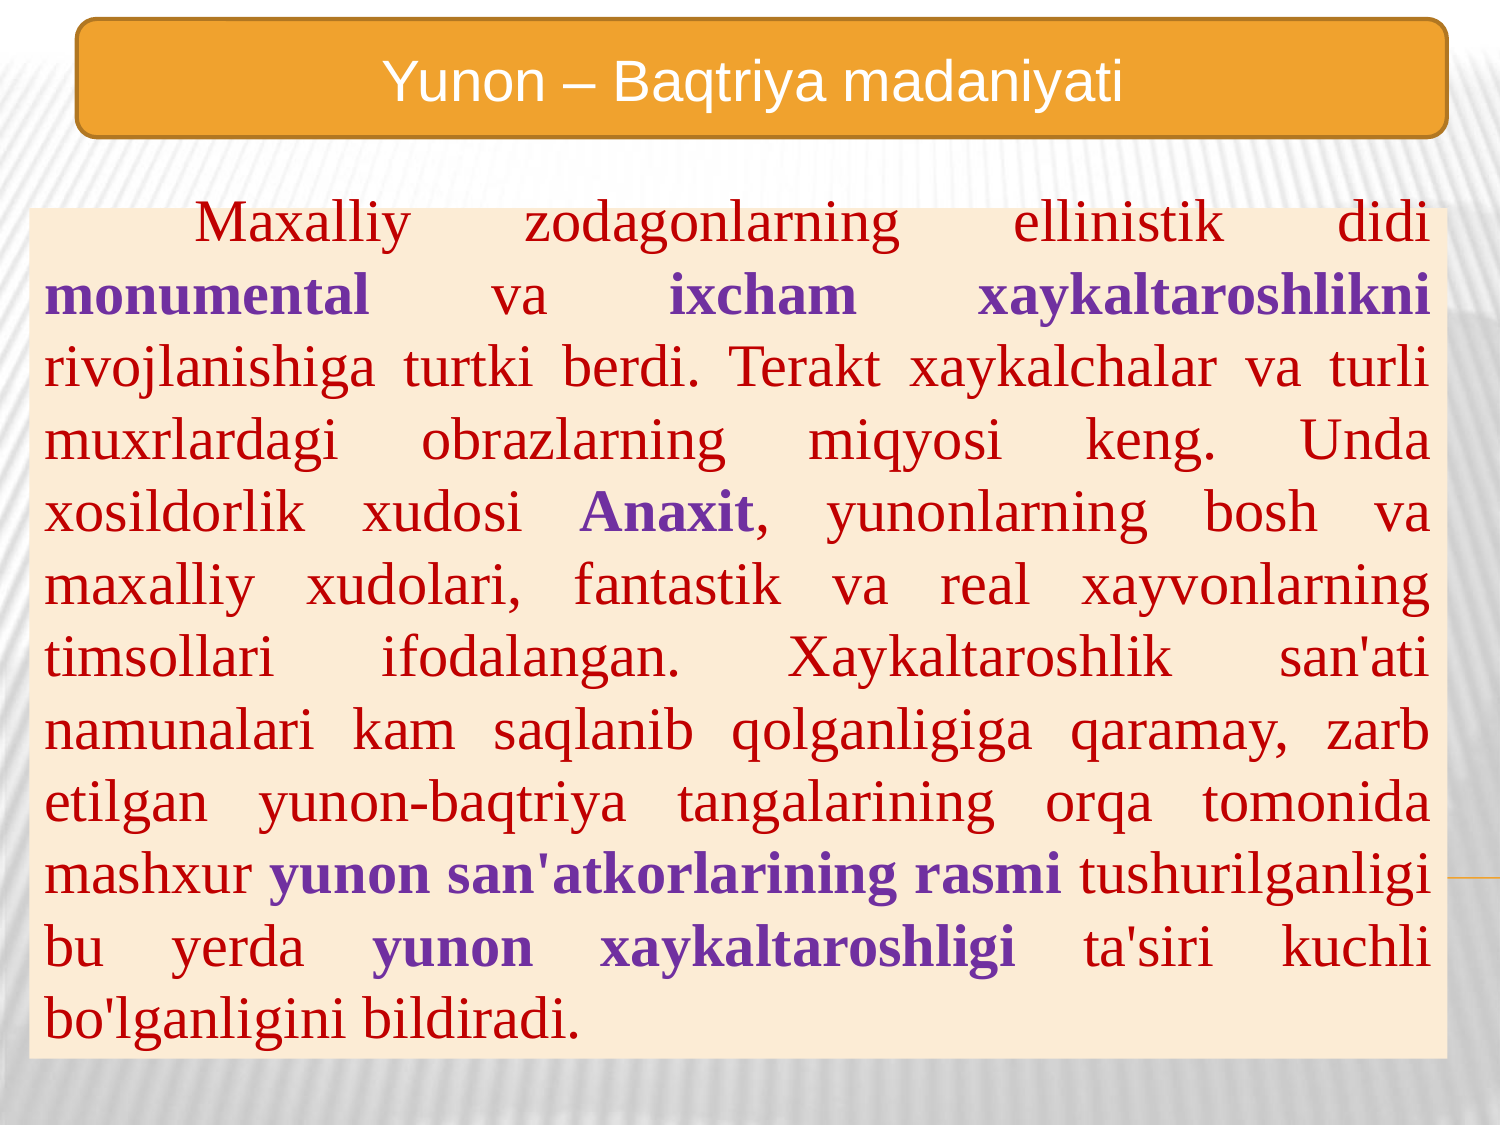

Yunon – Baqtriya madaniyati
	Maxalliy zodagonlarning ellinistik didi monumental va ixcham xaykaltaroshlikni rivojlanishiga turtki berdi. Terakt xaykalchalar va turli muxrlardagi obrazlarning miqyosi keng. Unda xosildorlik xudosi Anaxit, yunonlarning bosh va maxalliy xudolari, fantastik va real xayvonlarning timsollari ifodalangan. Xaykaltaroshlik san'ati namunalari kam saqlanib qolganligiga qaramay, zarb etilgan yunon-baqtriya tangalarining orqa tomonida mashxur yunon san'atkorlarining rasmi tushurilganligi bu yerda yunon xaykaltaroshligi ta'siri kuchli bo'lganligini bildiradi.